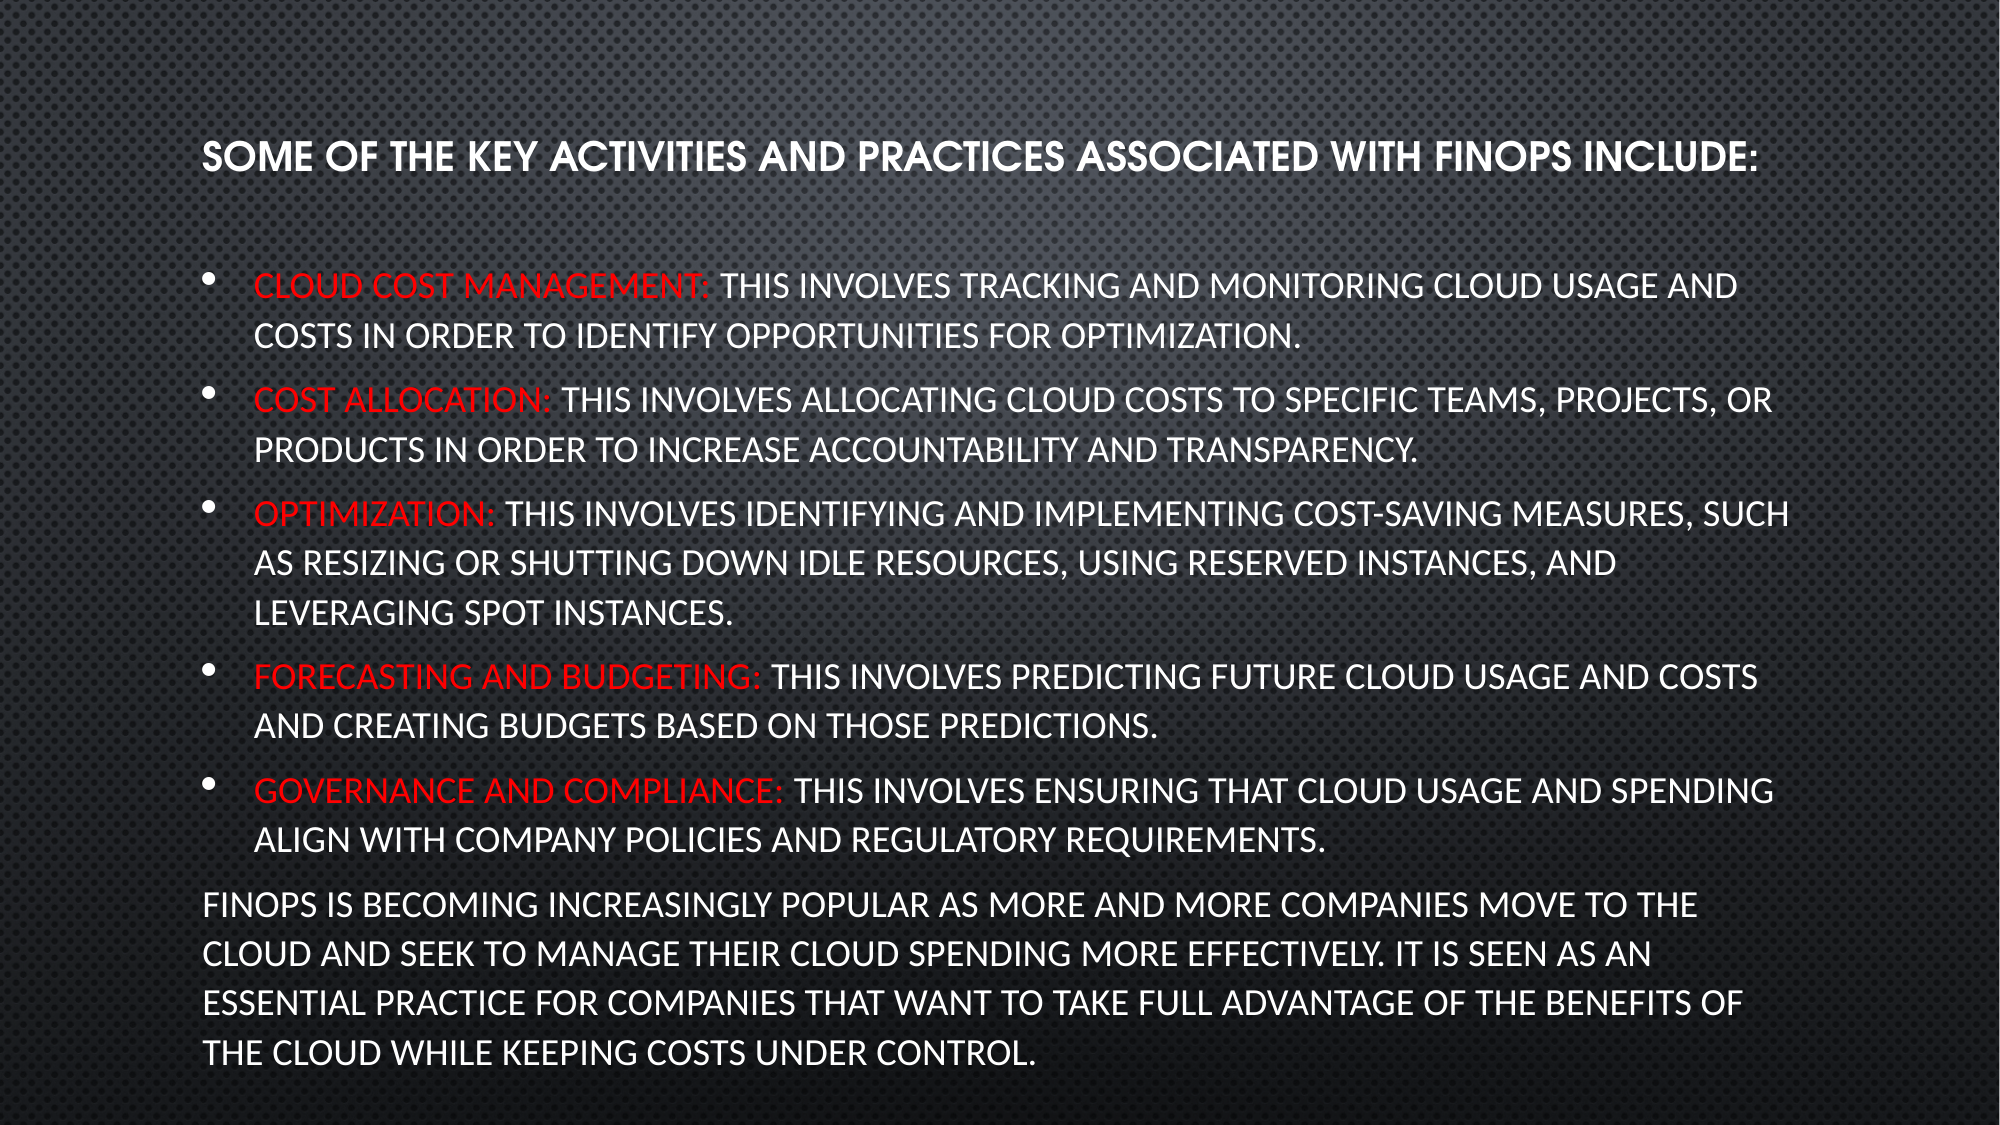

# Some of the key activities and practices associated with FinOps include:
Cloud cost management: This involves tracking and monitoring cloud usage and costs in order to identify opportunities for optimization.
Cost allocation: This involves allocating cloud costs to specific teams, projects, or products in order to increase accountability and transparency.
Optimization: This involves identifying and implementing cost-saving measures, such as resizing or shutting down idle resources, using reserved instances, and leveraging spot instances.
Forecasting and budgeting: This involves predicting future cloud usage and costs and creating budgets based on those predictions.
Governance and compliance: This involves ensuring that cloud usage and spending align with company policies and regulatory requirements.
FinOps is becoming increasingly popular as more and more companies move to the cloud and seek to manage their cloud spending more effectively. It is seen as an essential practice for companies that want to take full advantage of the benefits of the cloud while keeping costs under control.